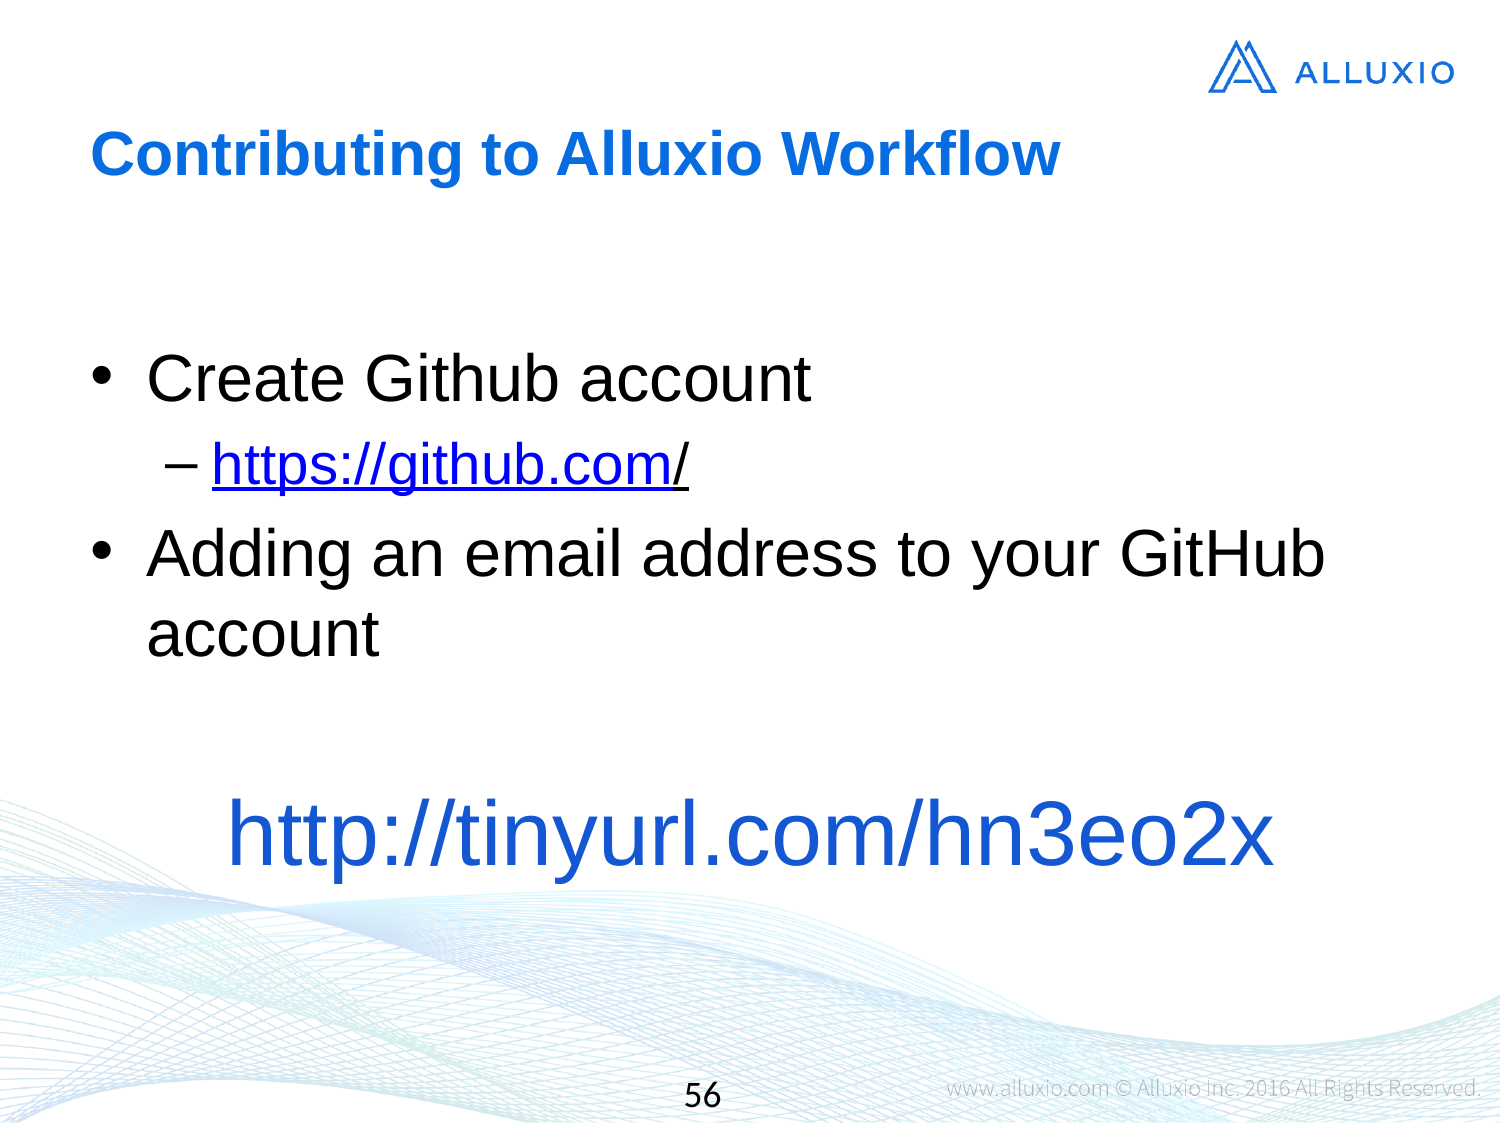

# Contributing to Alluxio Workflow
Create Github account
https://github.com/
Adding an email address to your GitHub account

http://tinyurl.com/hn3eo2x
56